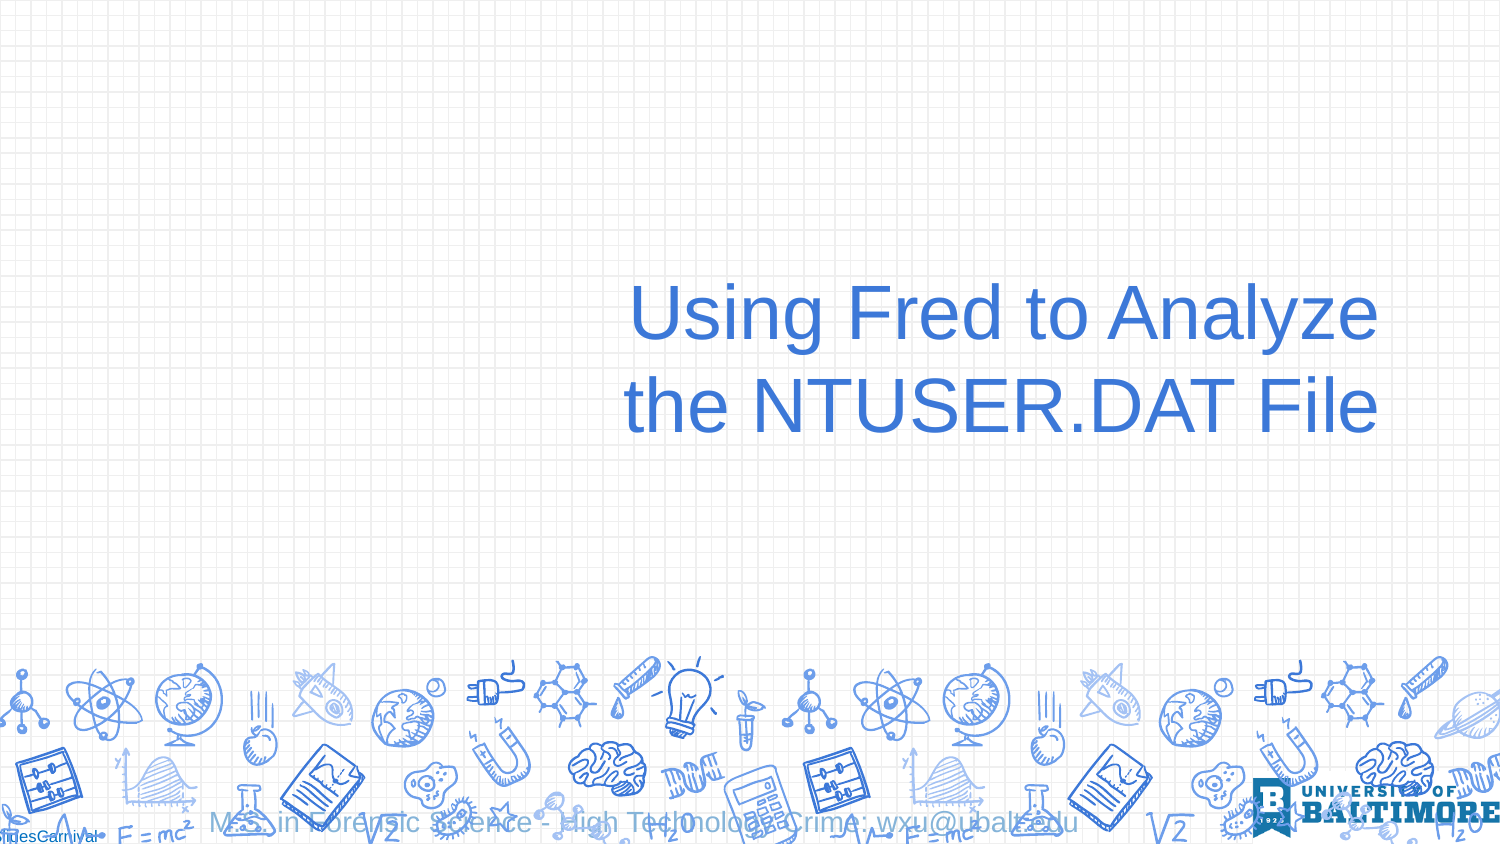

# Using Fred to Analyze the NTUSER.DAT File